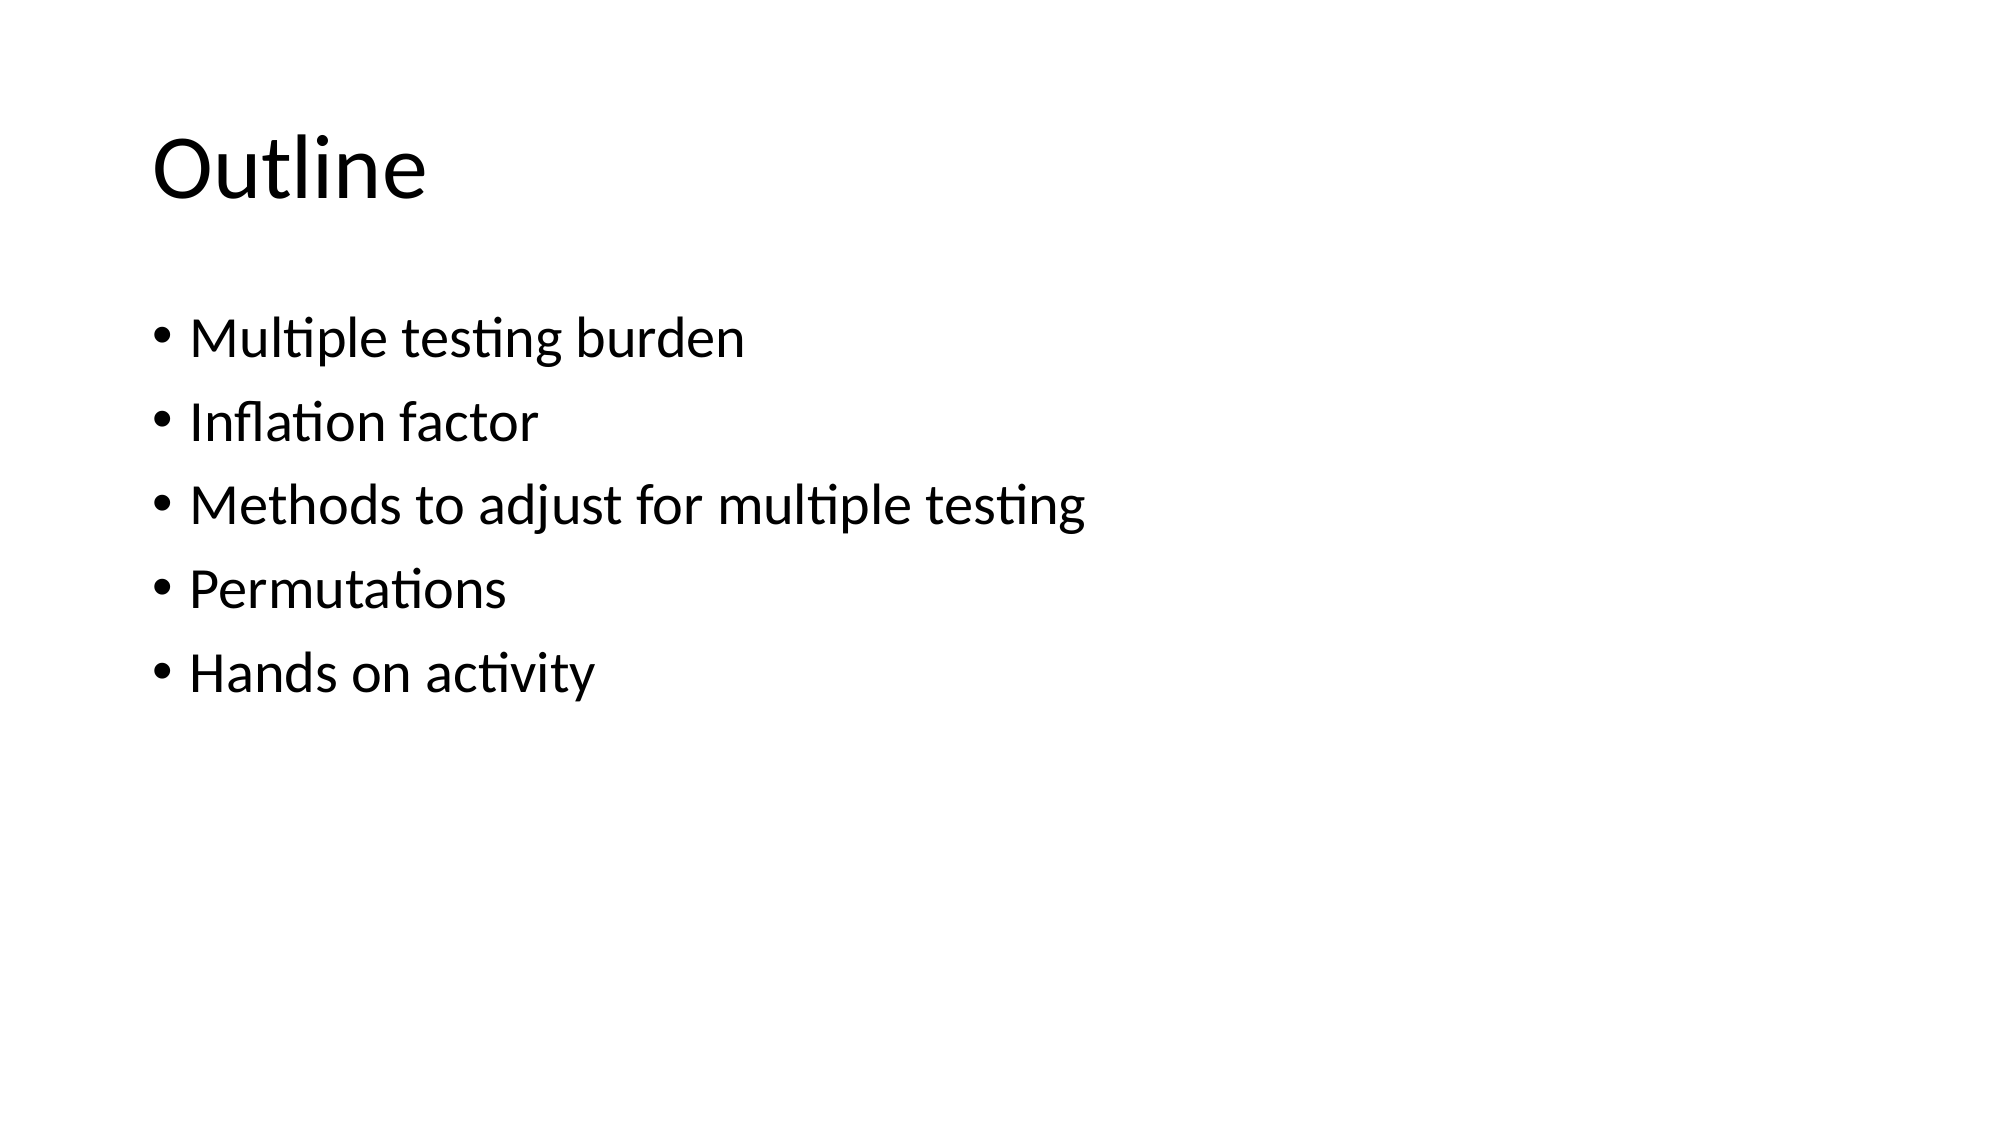

# Outline
Multiple testing burden
Inflation factor
Methods to adjust for multiple testing
Permutations
Hands on activity